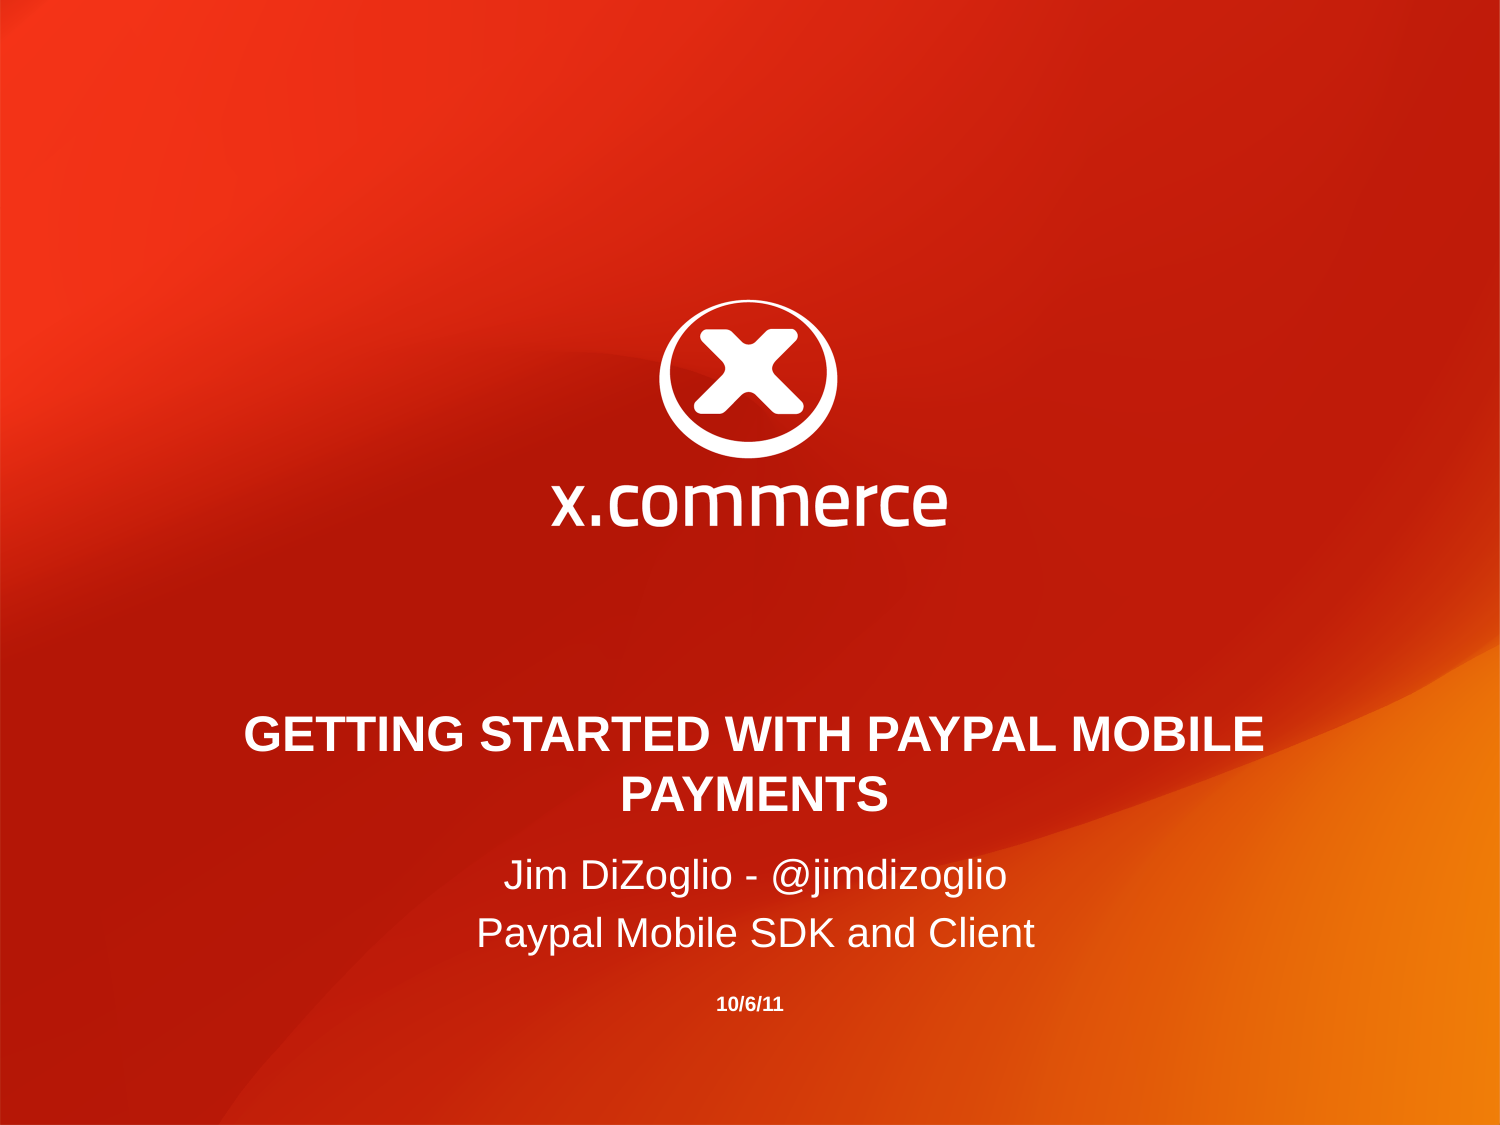

# Getting started with PayPAL mobile payments
Jim DiZoglio - @jimdizoglio
Paypal Mobile SDK and Client
10/6/11